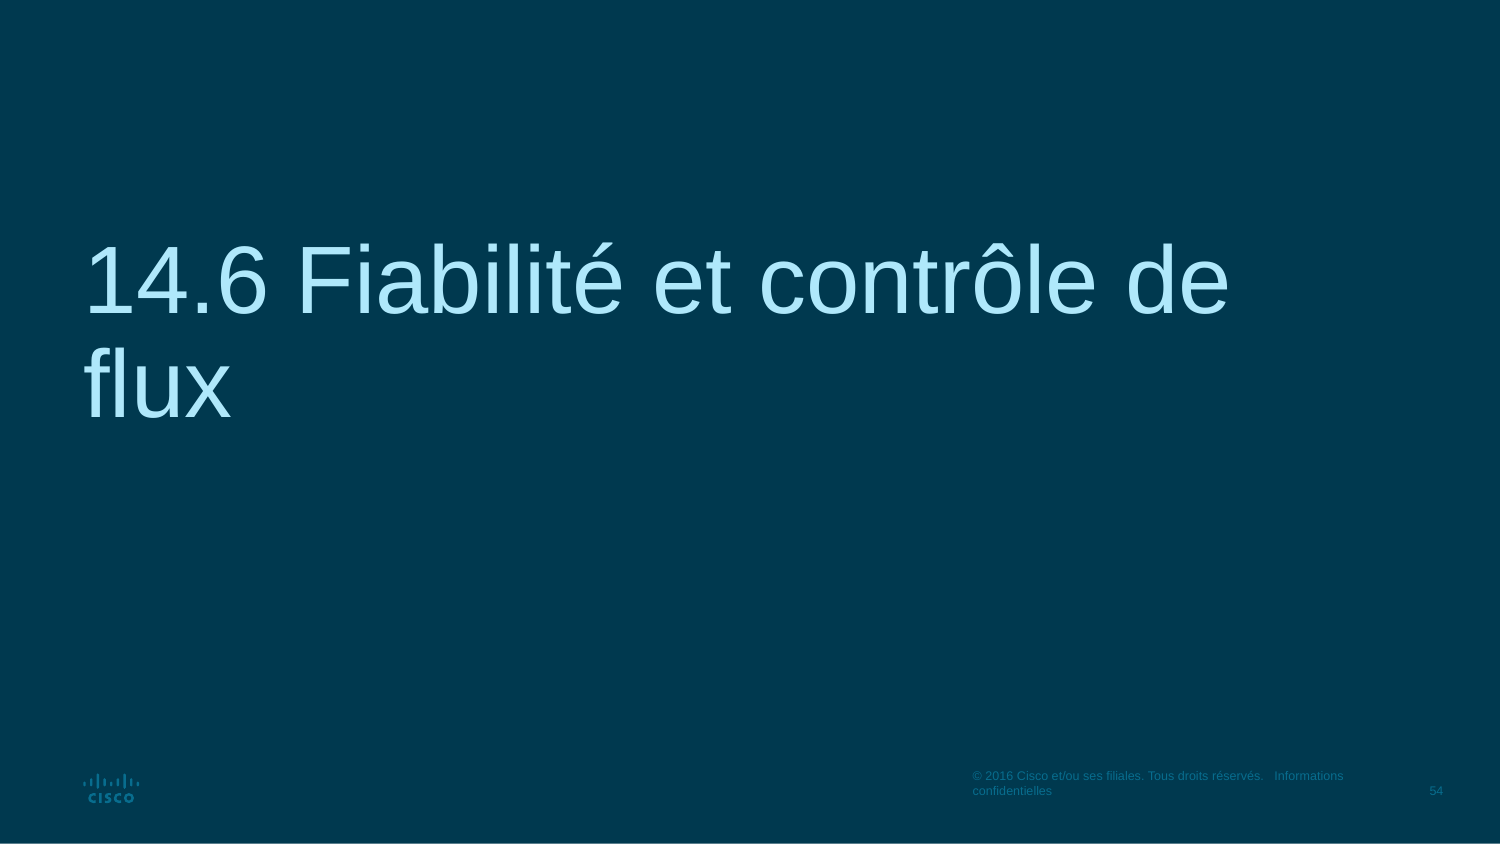

# 14.6 Fiabilité et contrôle de flux